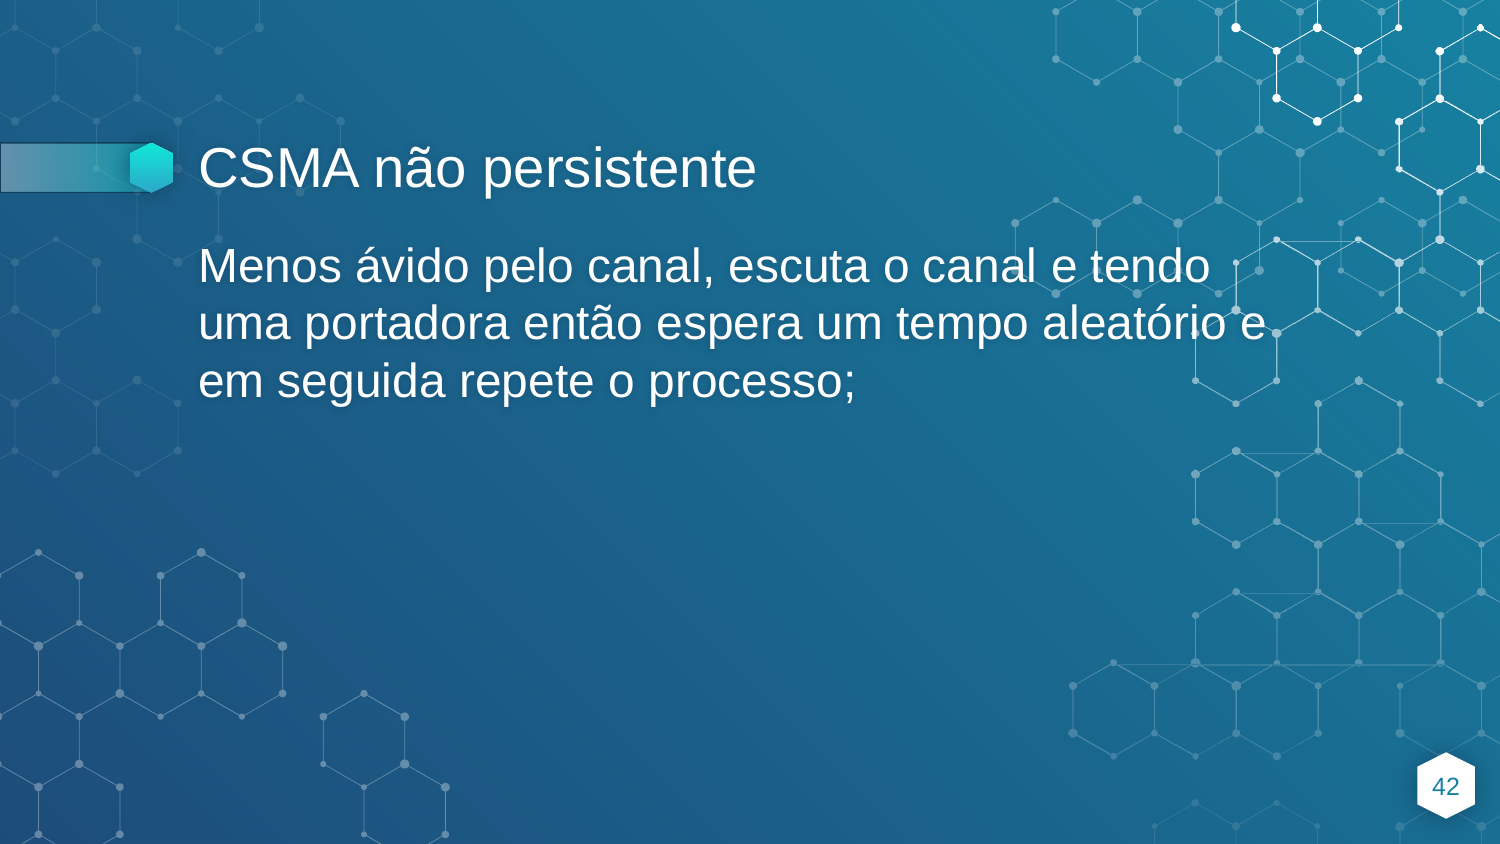

# CSMA não persistente
Menos ávido pelo canal, escuta o canal e tendo uma portadora então espera um tempo aleatório e em seguida repete o processo;

42